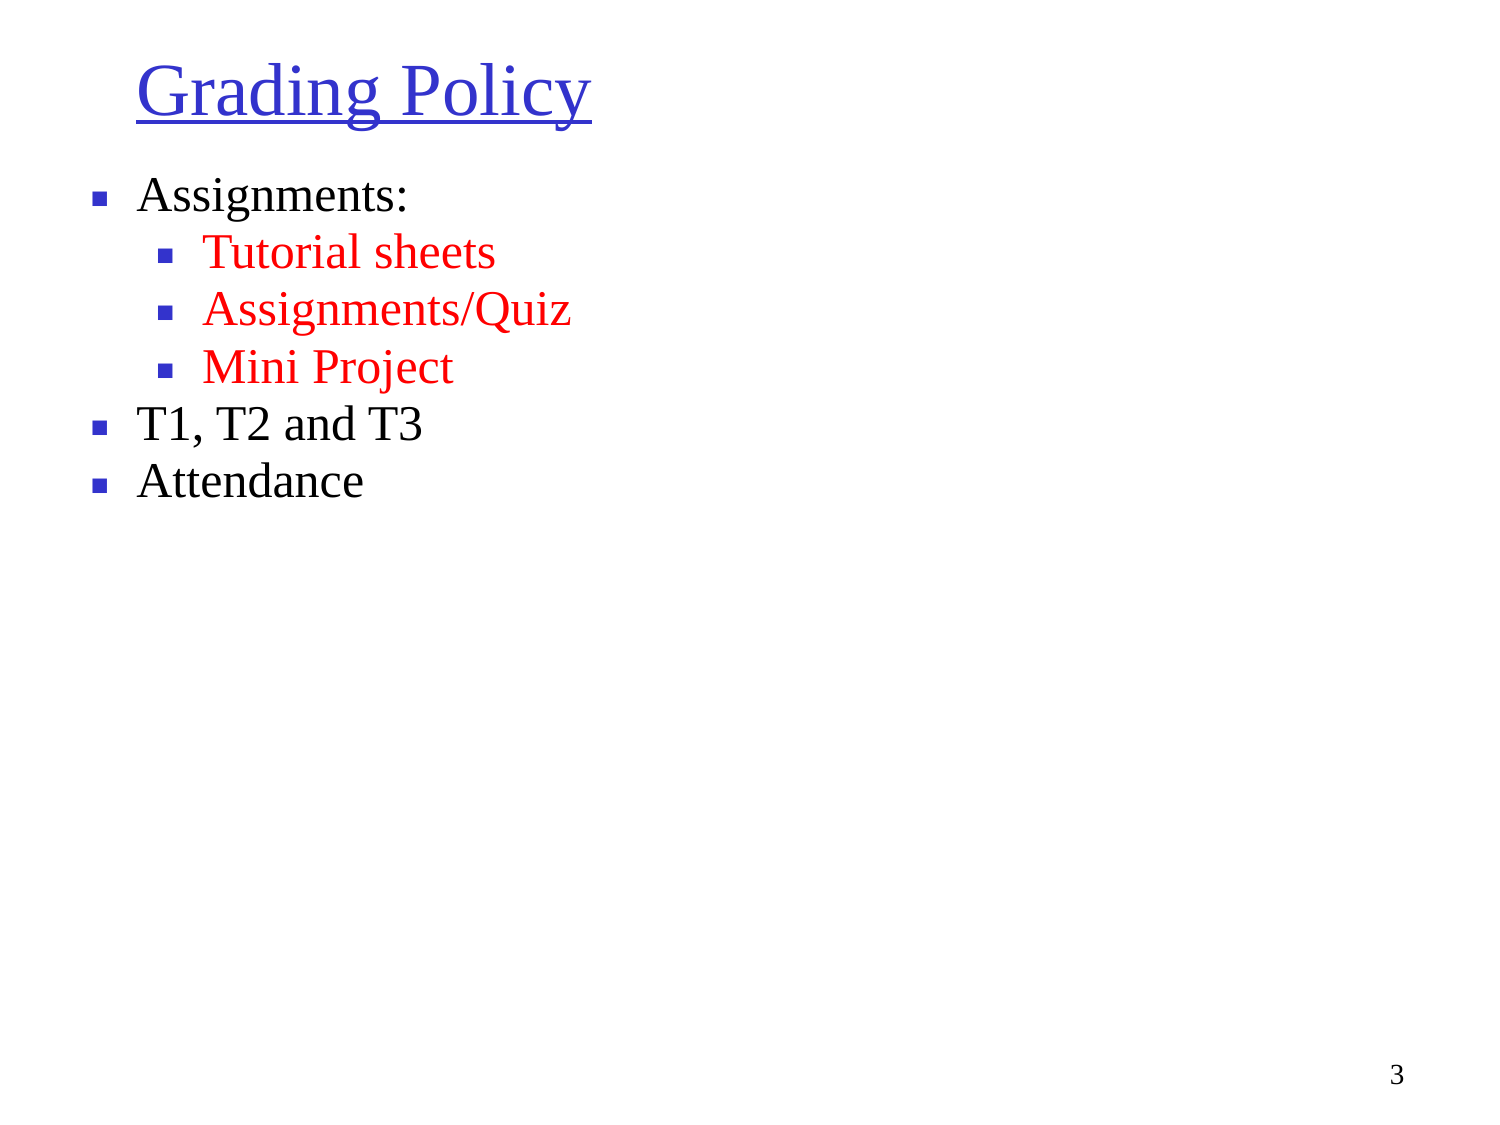

# Grading Policy
Assignments:
Tutorial sheets
Assignments/Quiz
Mini Project
T1, T2 and T3
Attendance
3